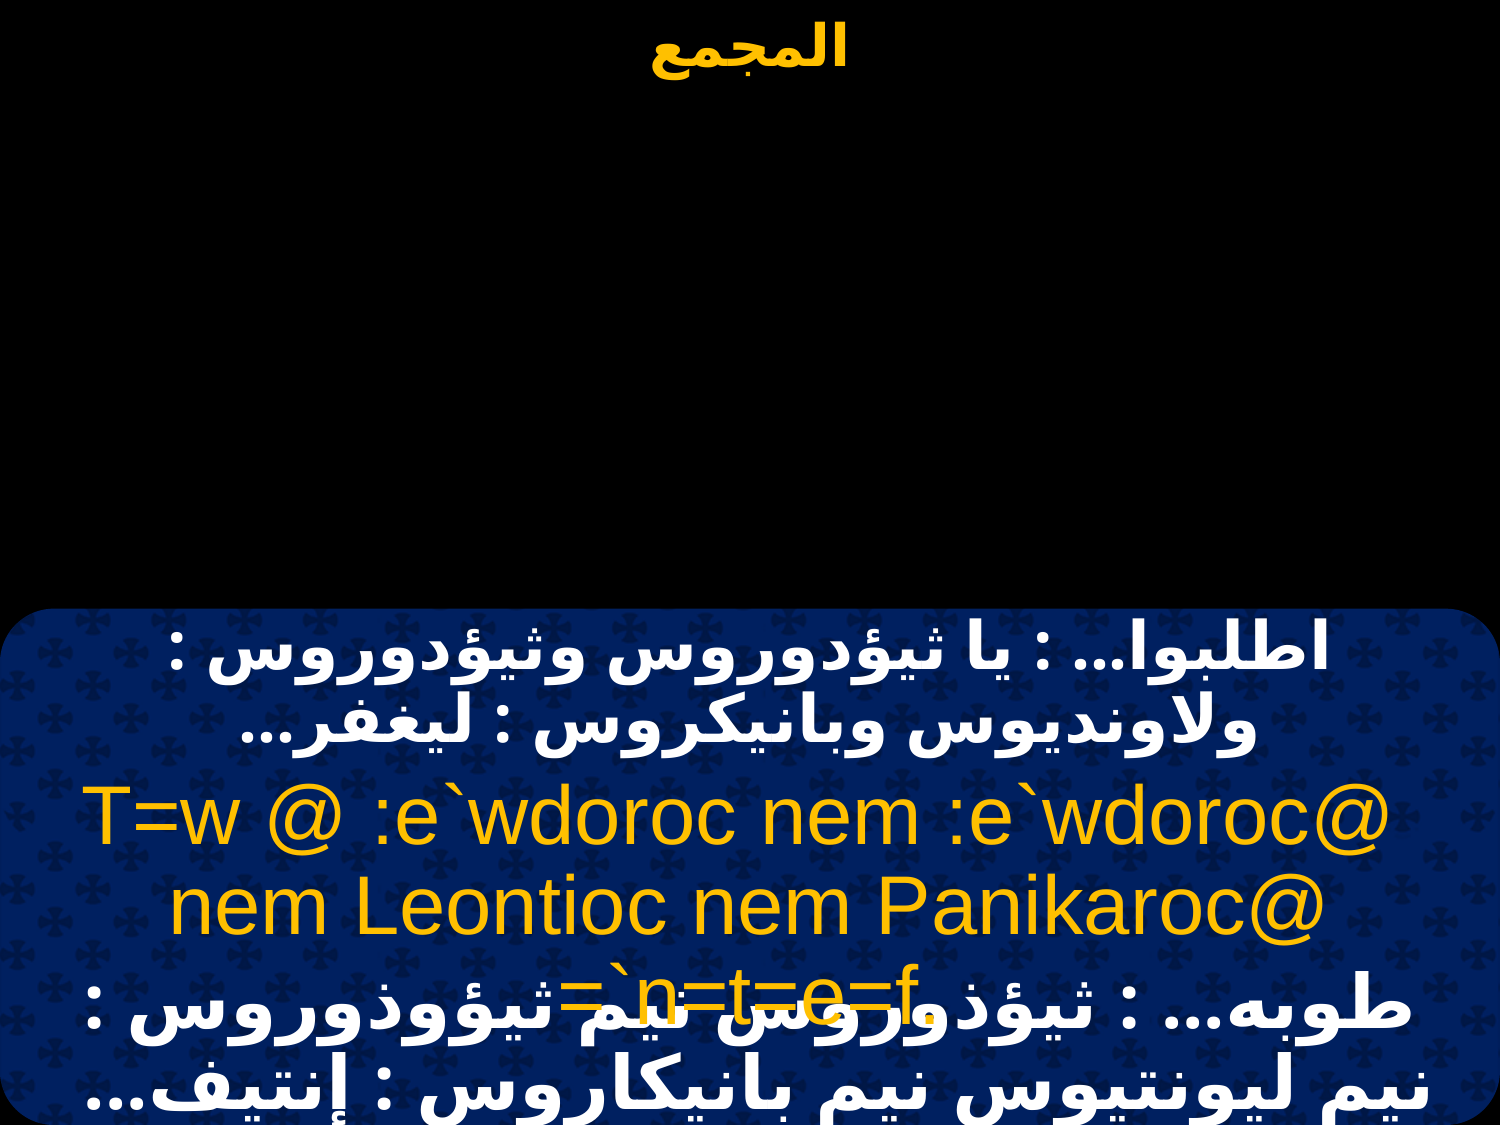

#
اطلبوا... : يا ثيؤدوروس وثيؤدوروس : ولاونديوس وبانيكروس : ليغفر...
T=w @ :e`wdoroc nem :e`wdoroc@
nem Leontioc nem Panikaroc@ =`n=t=e=f.

طوبه... : ثيؤذوروس نيم ثيؤوذوروس : نيم ليونتيوس نيم بانيكاروس : إنتيف...